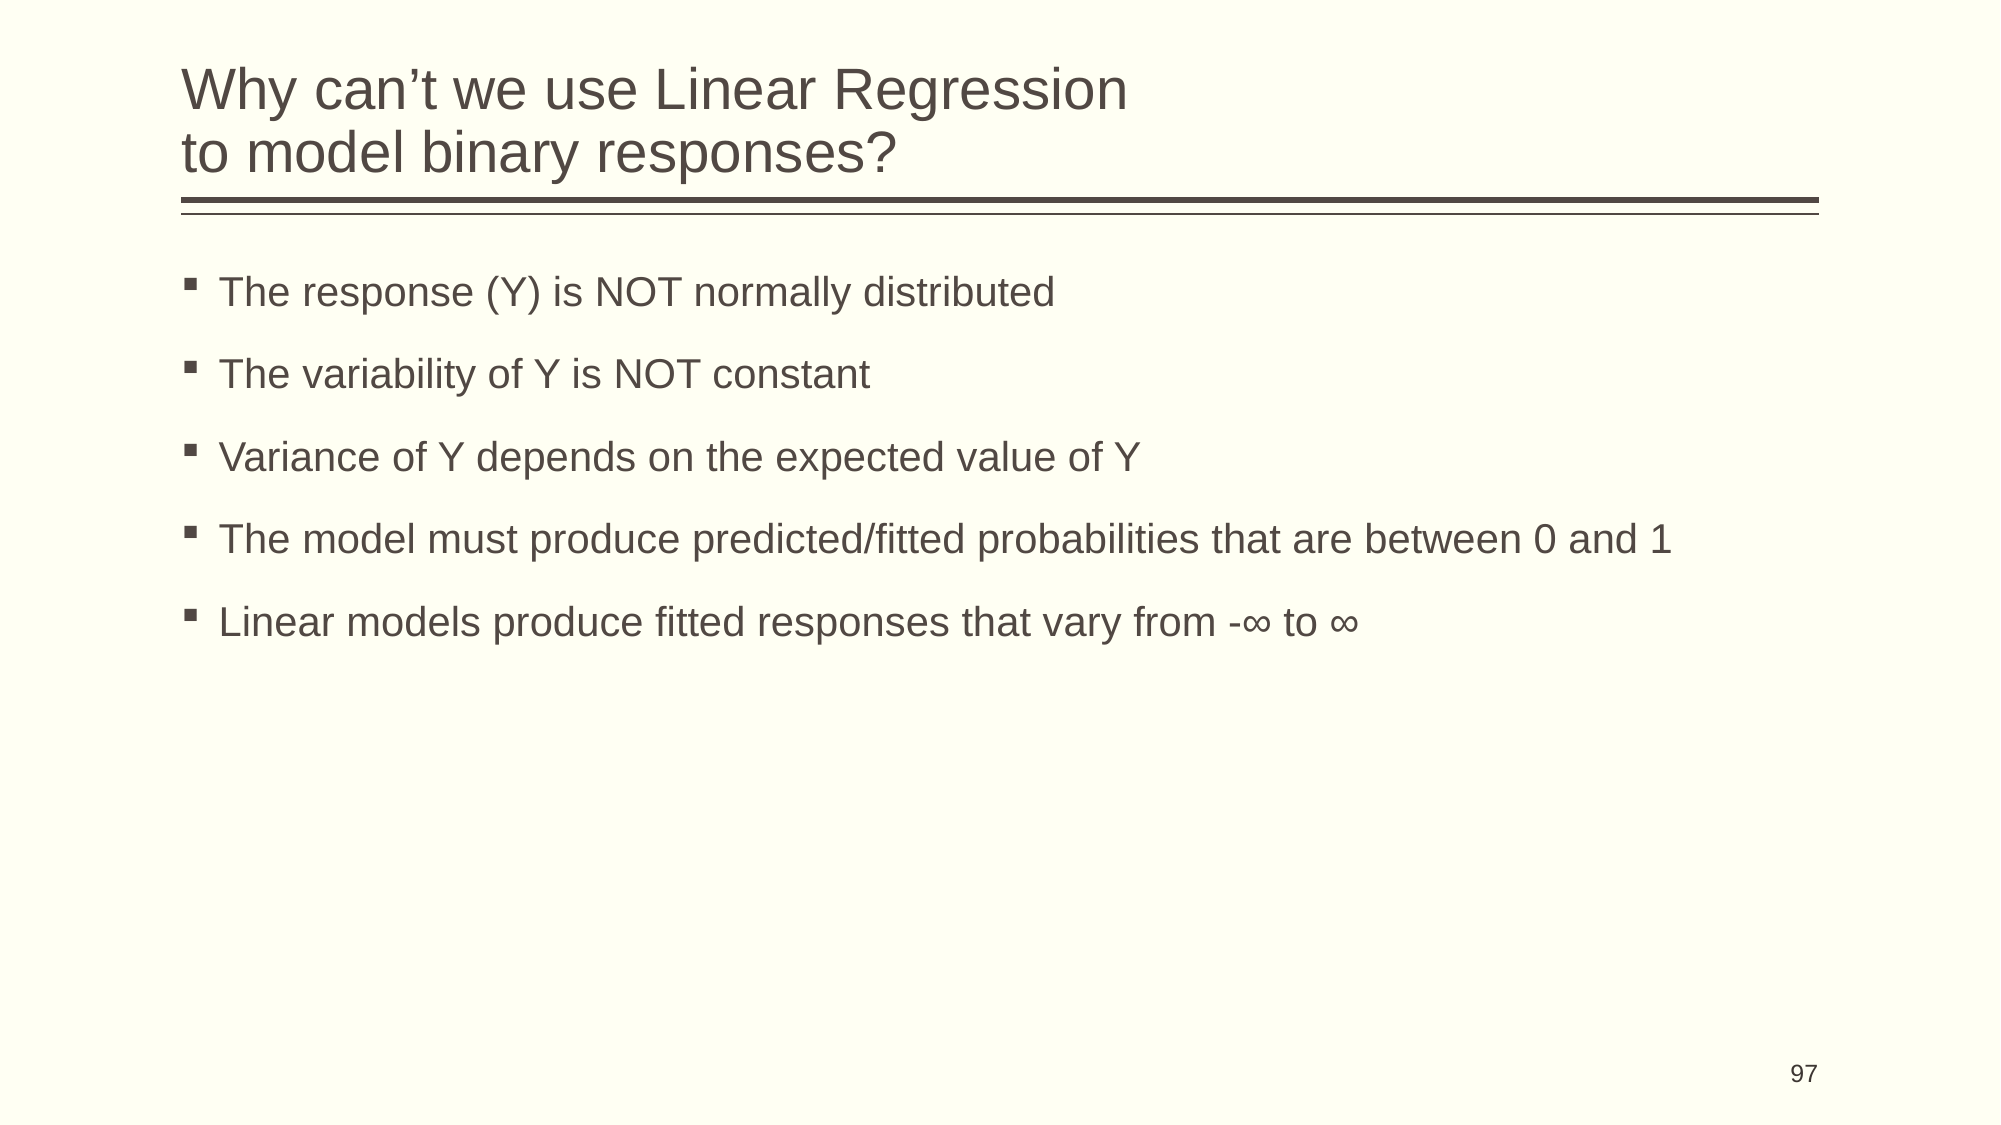

# Why can’t we use Linear Regression to model binary responses?
The response (Y) is NOT normally distributed
The variability of Y is NOT constant
Variance of Y depends on the expected value of Y
The model must produce predicted/fitted probabilities that are between 0 and 1
Linear models produce fitted responses that vary from -∞ to ∞

97